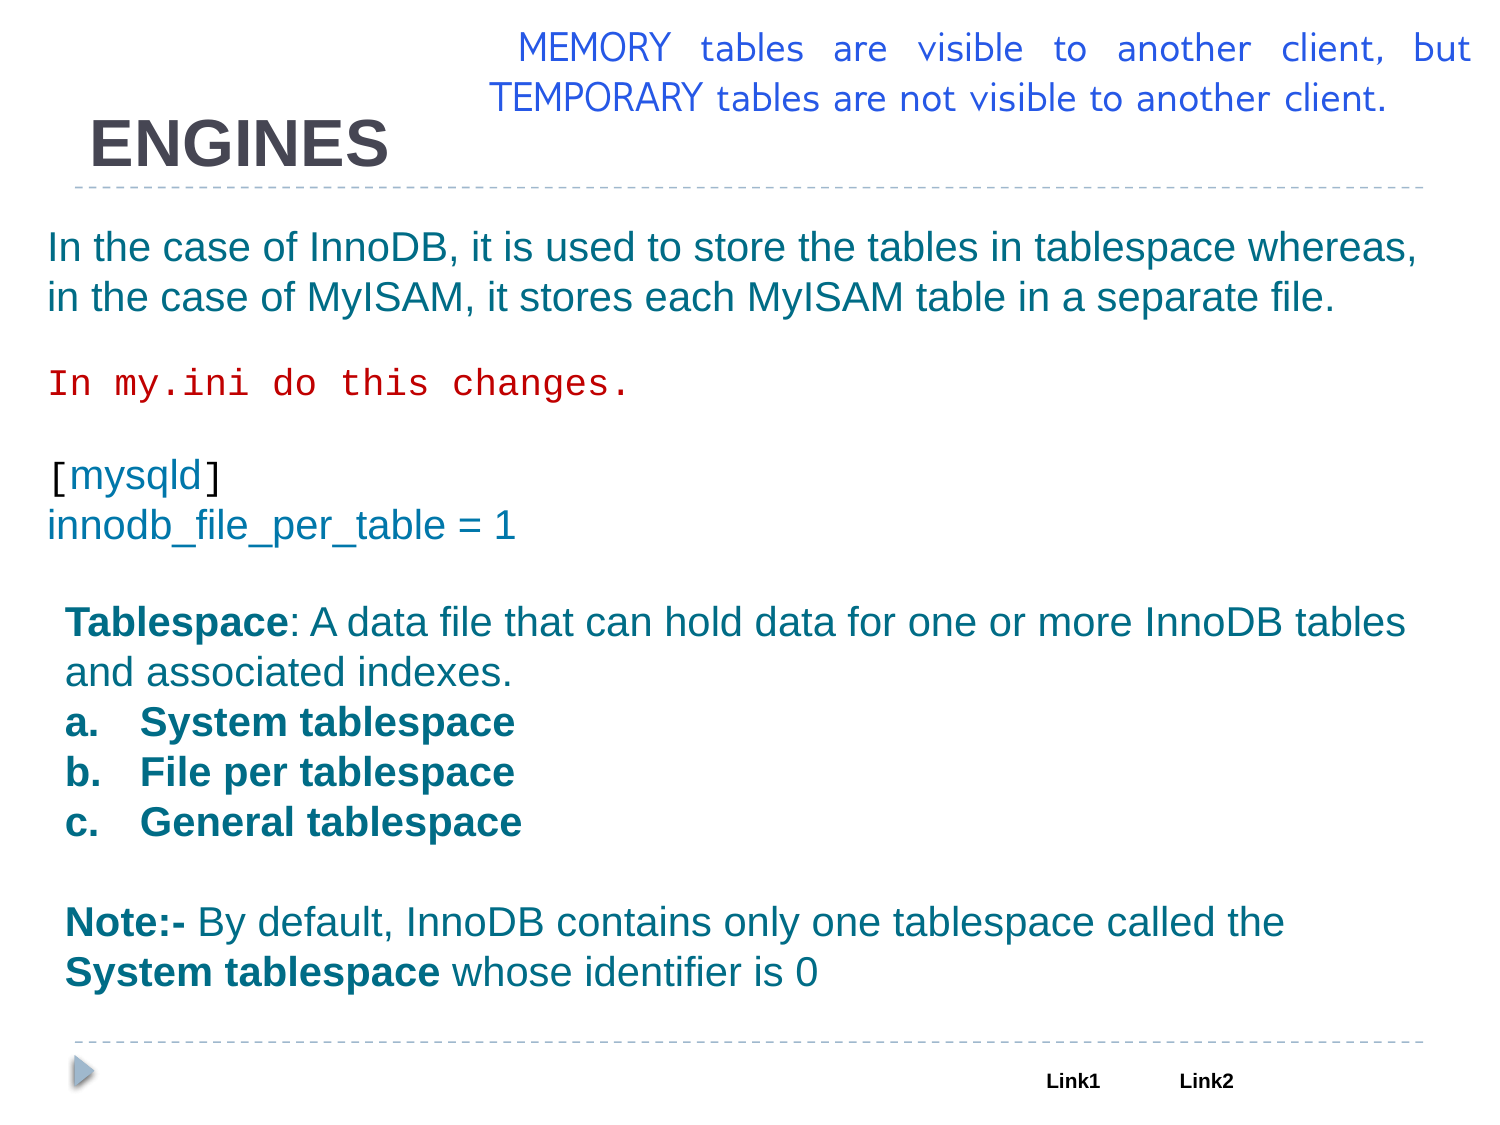

MEMORY tables are visible to another client, but TEMPORARY tables are not visible to another client.
ENGINES
In the case of InnoDB, it is used to store the tables in tablespace whereas, in the case of MyISAM, it stores each MyISAM table in a separate file.
In my.ini do this changes.
[mysqld]
innodb_file_per_table = 1
Tablespace: A data file that can hold data for one or more InnoDB tables and associated indexes.
System tablespace
File per tablespace
General tablespace

Note:- By default, InnoDB contains only one tablespace called the System tablespace whose identifier is 0